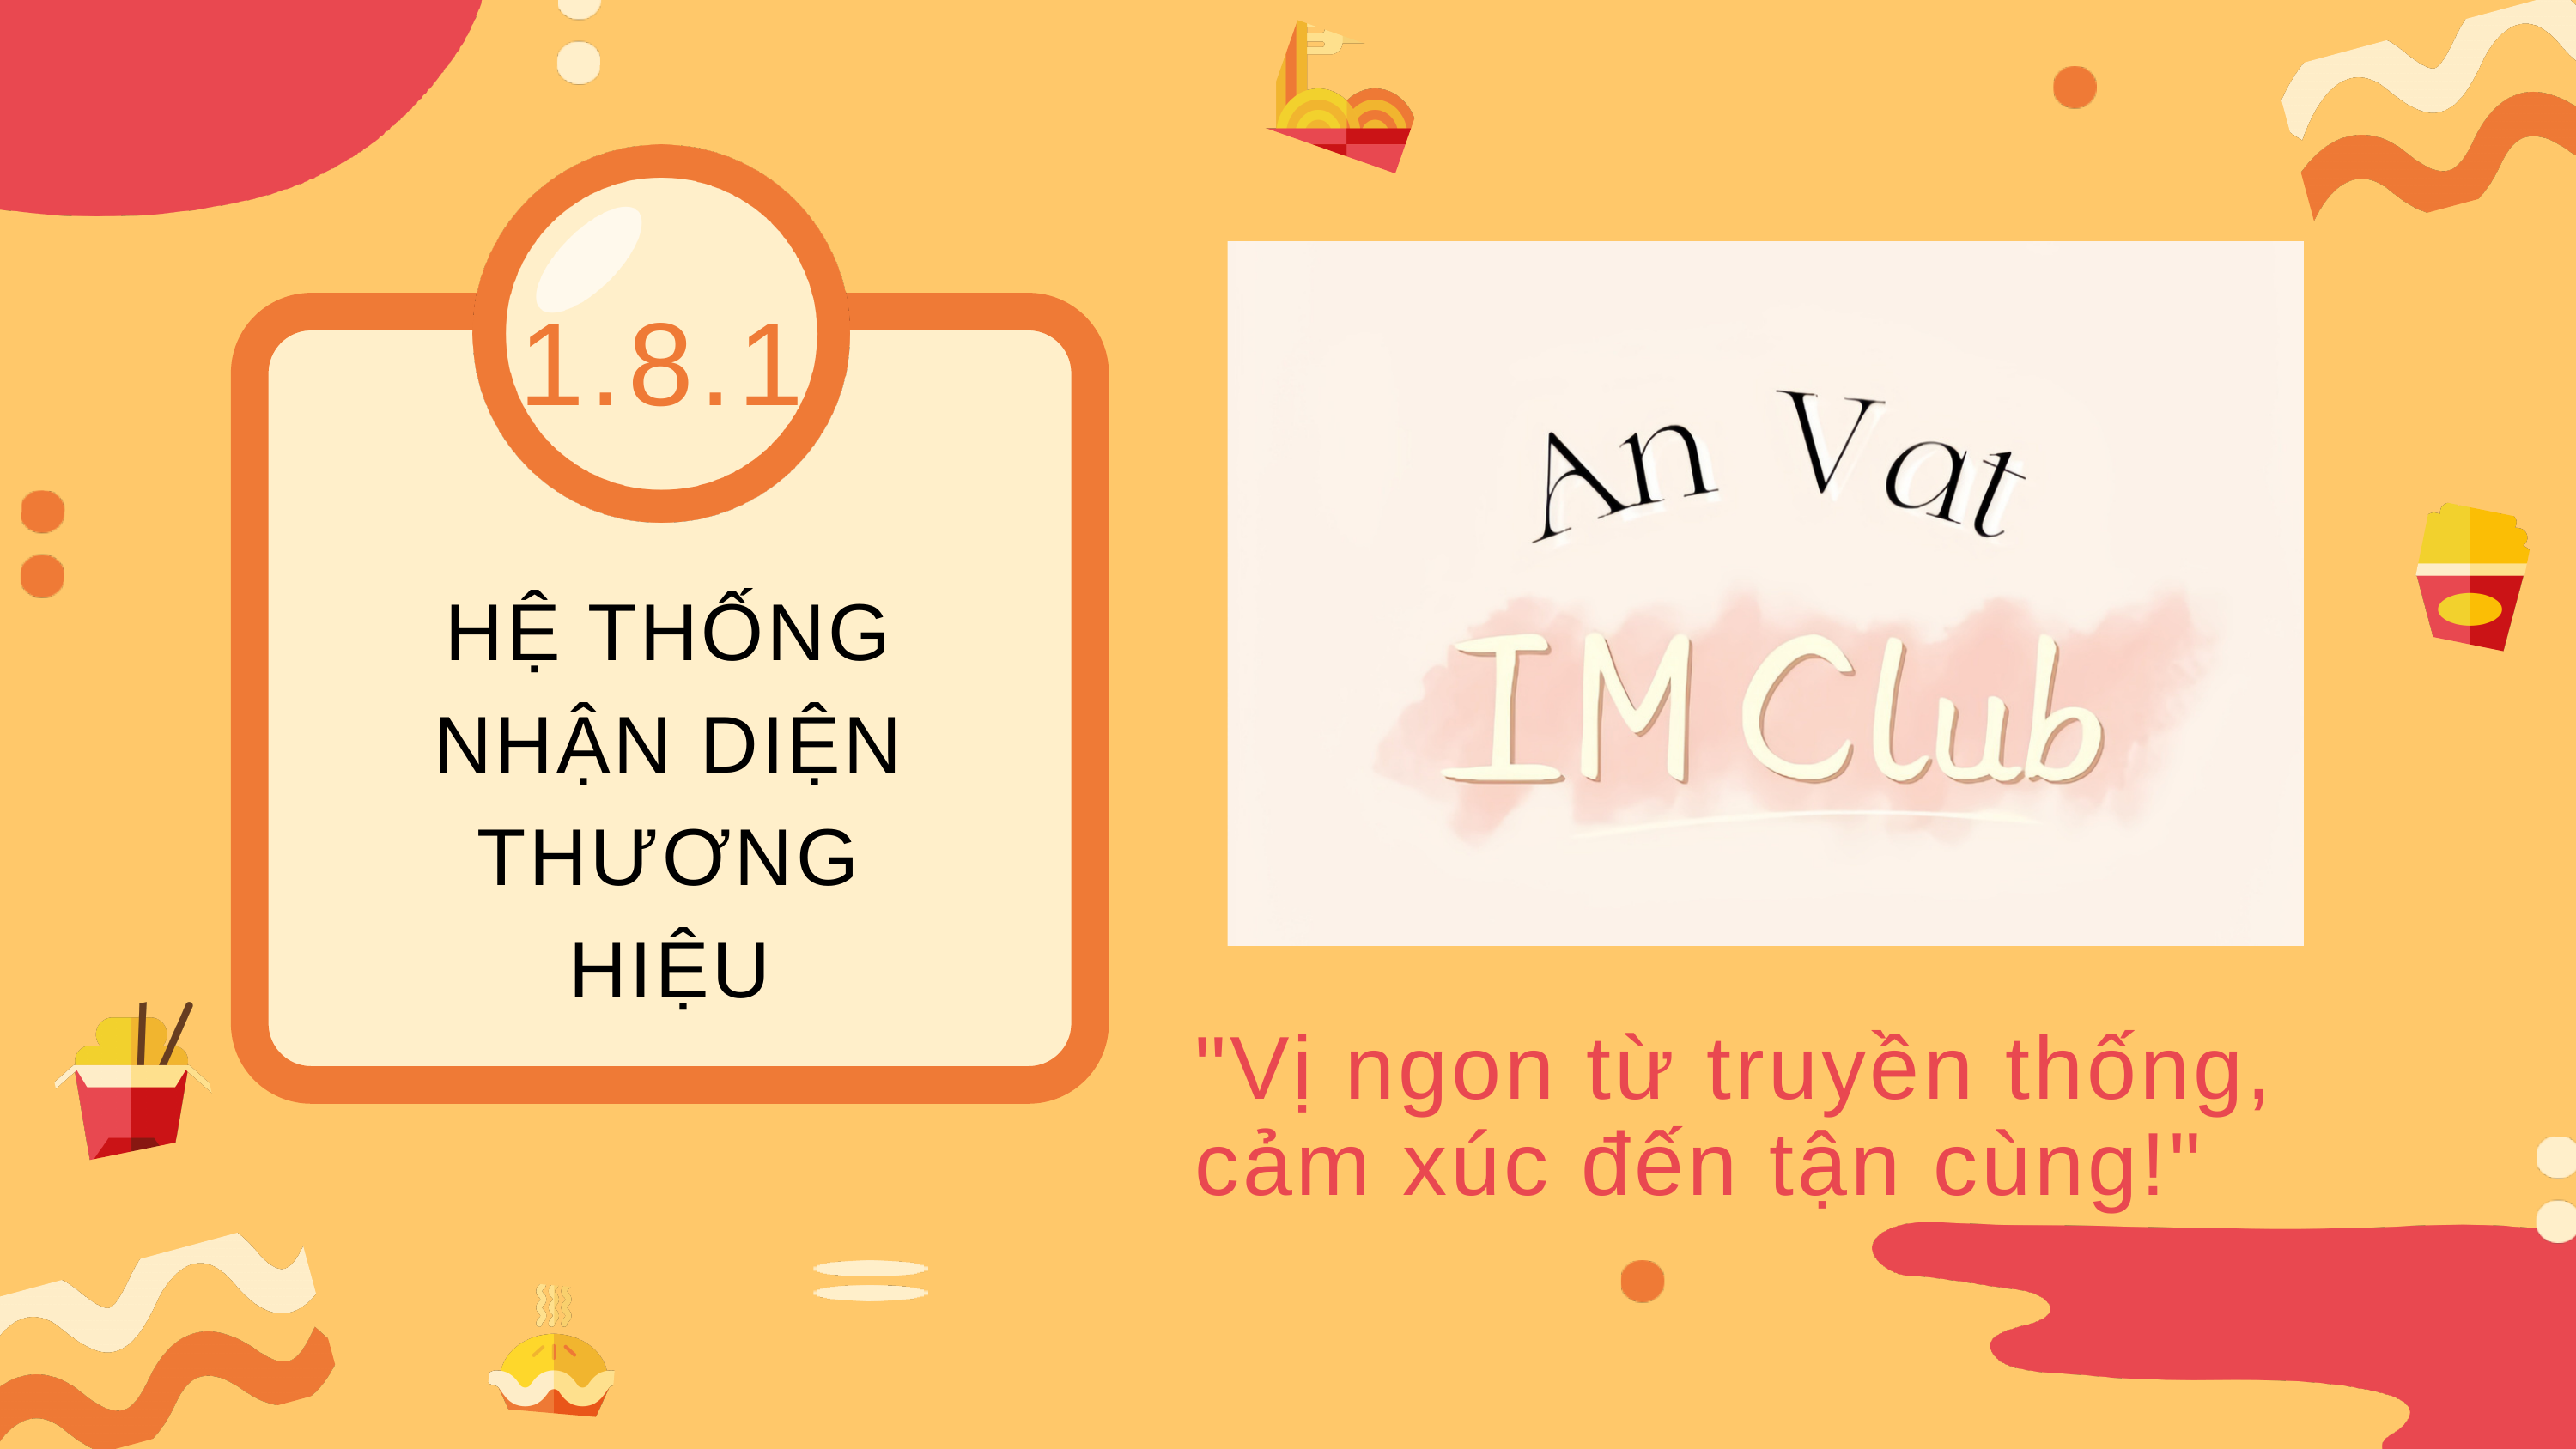

1.8.1

HỆ THỐNG NHẬN DIỆN THƯƠNG HIỆU

"Vị ngon từ truyền thống, cảm xúc đến tận cùng!"